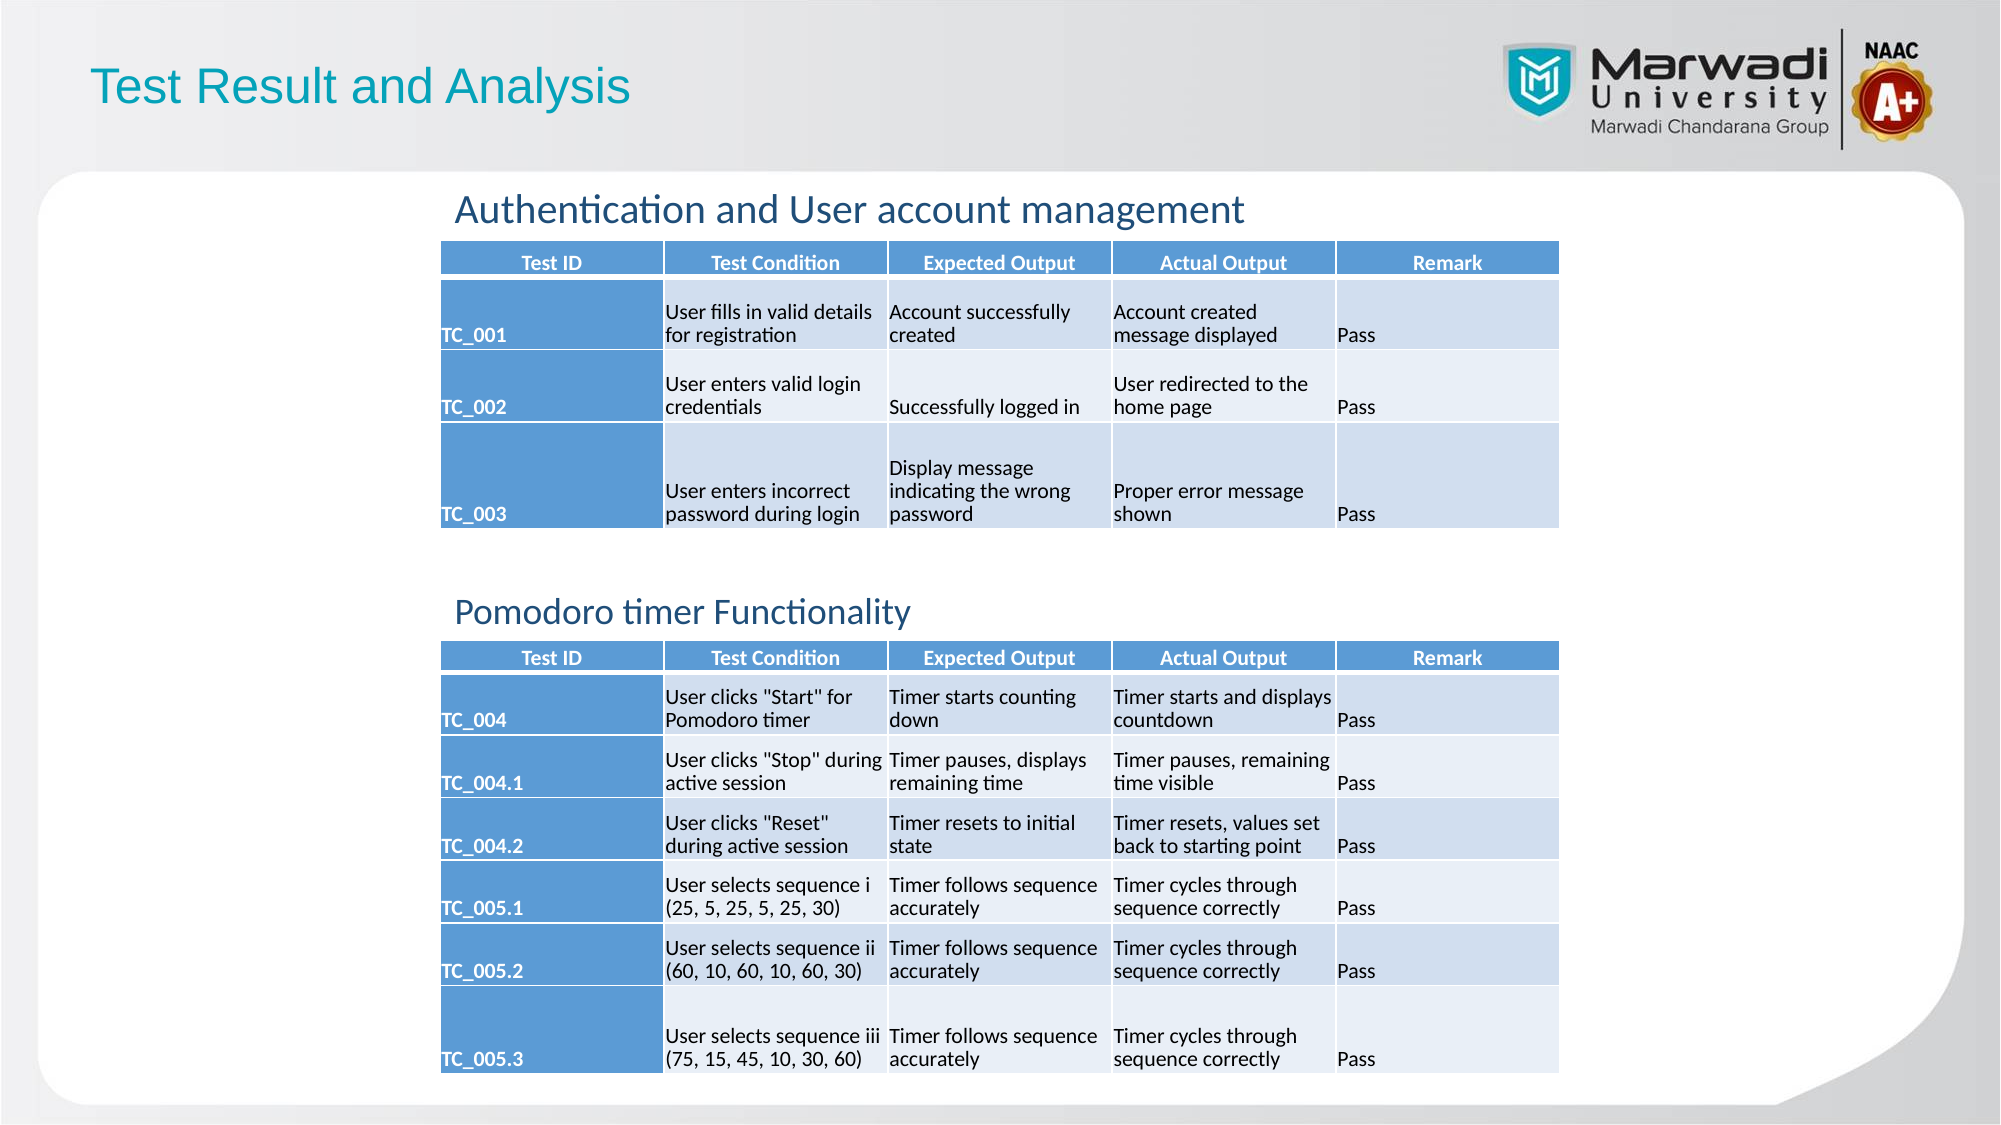

# Test Result and Analysis
Authentication and User account management
| Test ID | Test Condition | Expected Output | Actual Output | Remark |
| --- | --- | --- | --- | --- |
| TC\_001 | User fills in valid details for registration | Account successfully created | Account created message displayed | Pass |
| TC\_002 | User enters valid login credentials | Successfully logged in | User redirected to the home page | Pass |
| TC\_003 | User enters incorrect password during login | Display message indicating the wrong password | Proper error message shown | Pass |
Pomodoro timer Functionality
| Test ID | Test Condition | Expected Output | Actual Output | Remark |
| --- | --- | --- | --- | --- |
| TC\_004 | User clicks "Start" for Pomodoro timer | Timer starts counting down | Timer starts and displays countdown | Pass |
| TC\_004.1 | User clicks "Stop" during active session | Timer pauses, displays remaining time | Timer pauses, remaining time visible | Pass |
| TC\_004.2 | User clicks "Reset" during active session | Timer resets to initial state | Timer resets, values set back to starting point | Pass |
| TC\_005.1 | User selects sequence i (25, 5, 25, 5, 25, 30) | Timer follows sequence accurately | Timer cycles through sequence correctly | Pass |
| TC\_005.2 | User selects sequence ii (60, 10, 60, 10, 60, 30) | Timer follows sequence accurately | Timer cycles through sequence correctly | Pass |
| TC\_005.3 | User selects sequence iii (75, 15, 45, 10, 30, 60) | Timer follows sequence accurately | Timer cycles through sequence correctly | Pass |